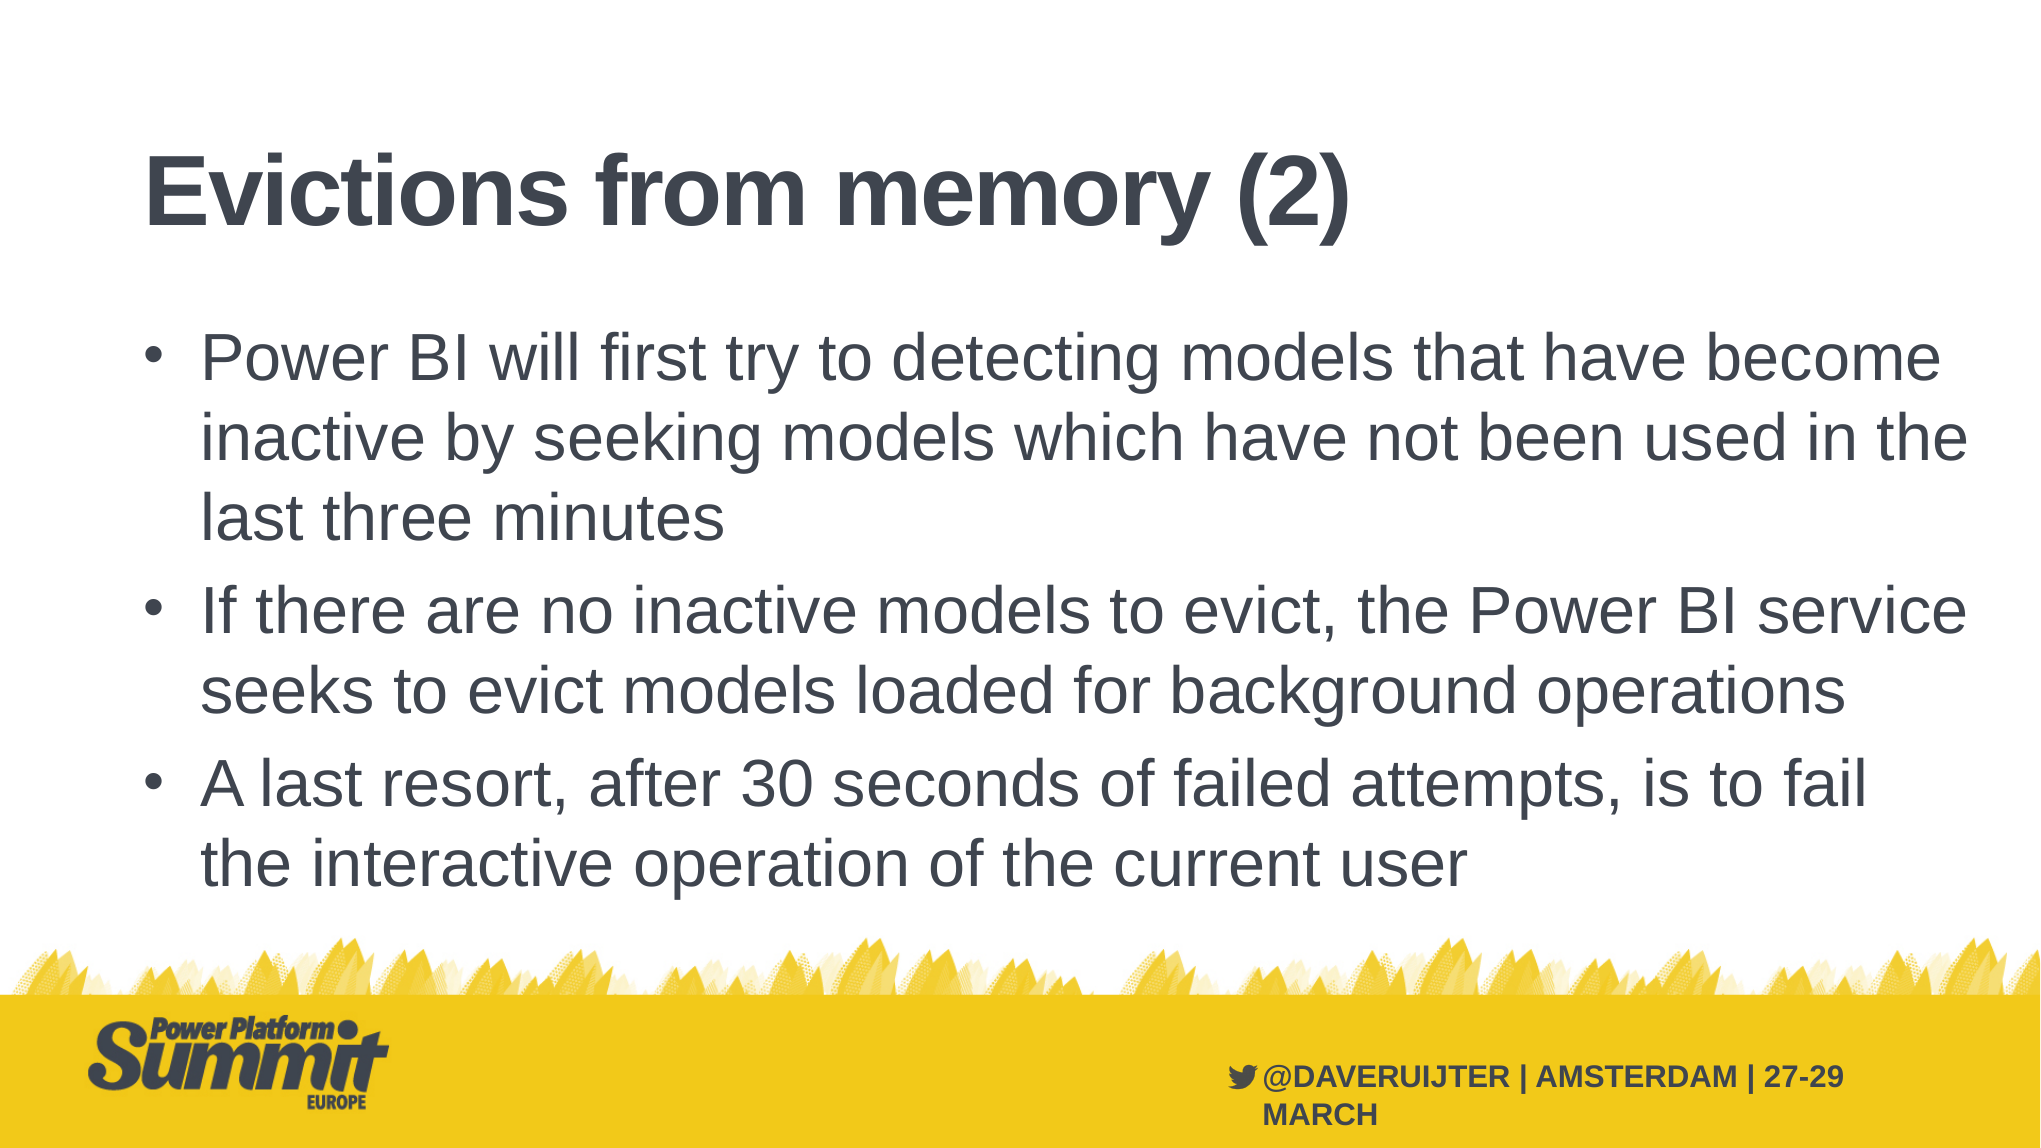

# Evictions from memory (2)
Power BI will first try to detecting models that have become inactive by seeking models which have not been used in the last three minutes
If there are no inactive models to evict, the Power BI service seeks to evict models loaded for background operations
A last resort, after 30 seconds of failed attempts, is to fail the interactive operation of the current user